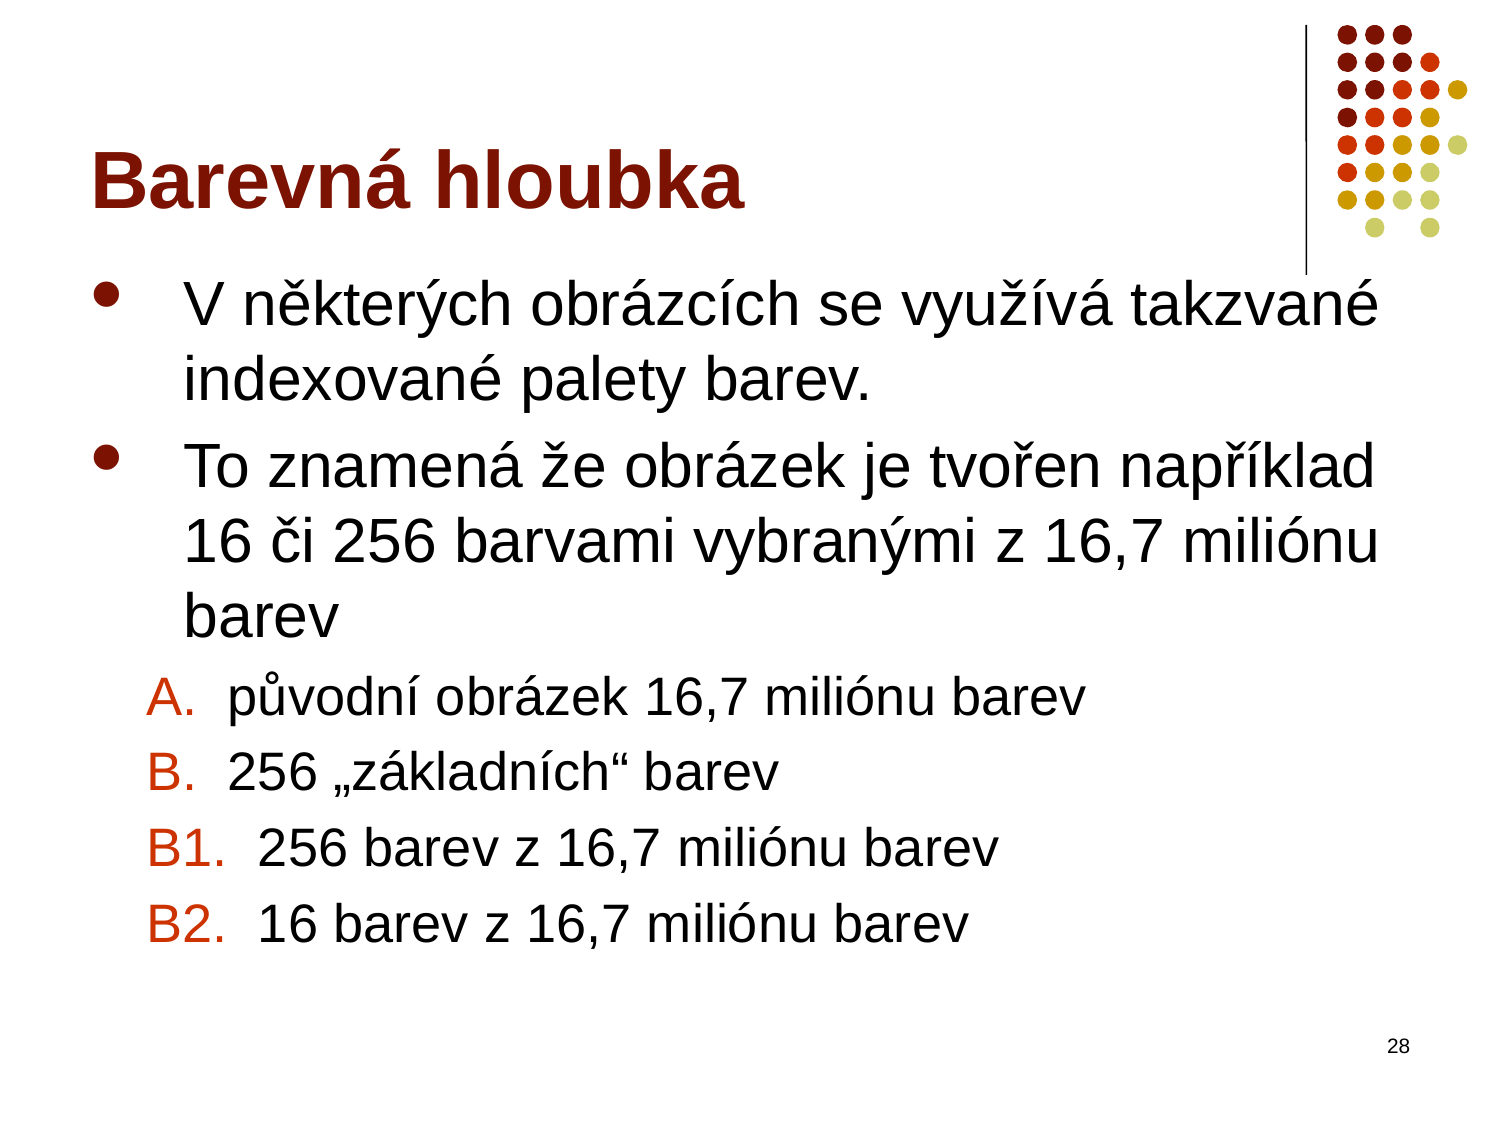

# Barevná hloubka
V některých obrázcích se využívá takzvané indexované palety barev.
To znamená že obrázek je tvořen například 16 či 256 barvami vybranými z 16,7 miliónu barev
původní obrázek 16,7 miliónu barev
256 „základních“ barev
B1.  256 barev z 16,7 miliónu barev
B2.  16 barev z 16,7 miliónu barev
28